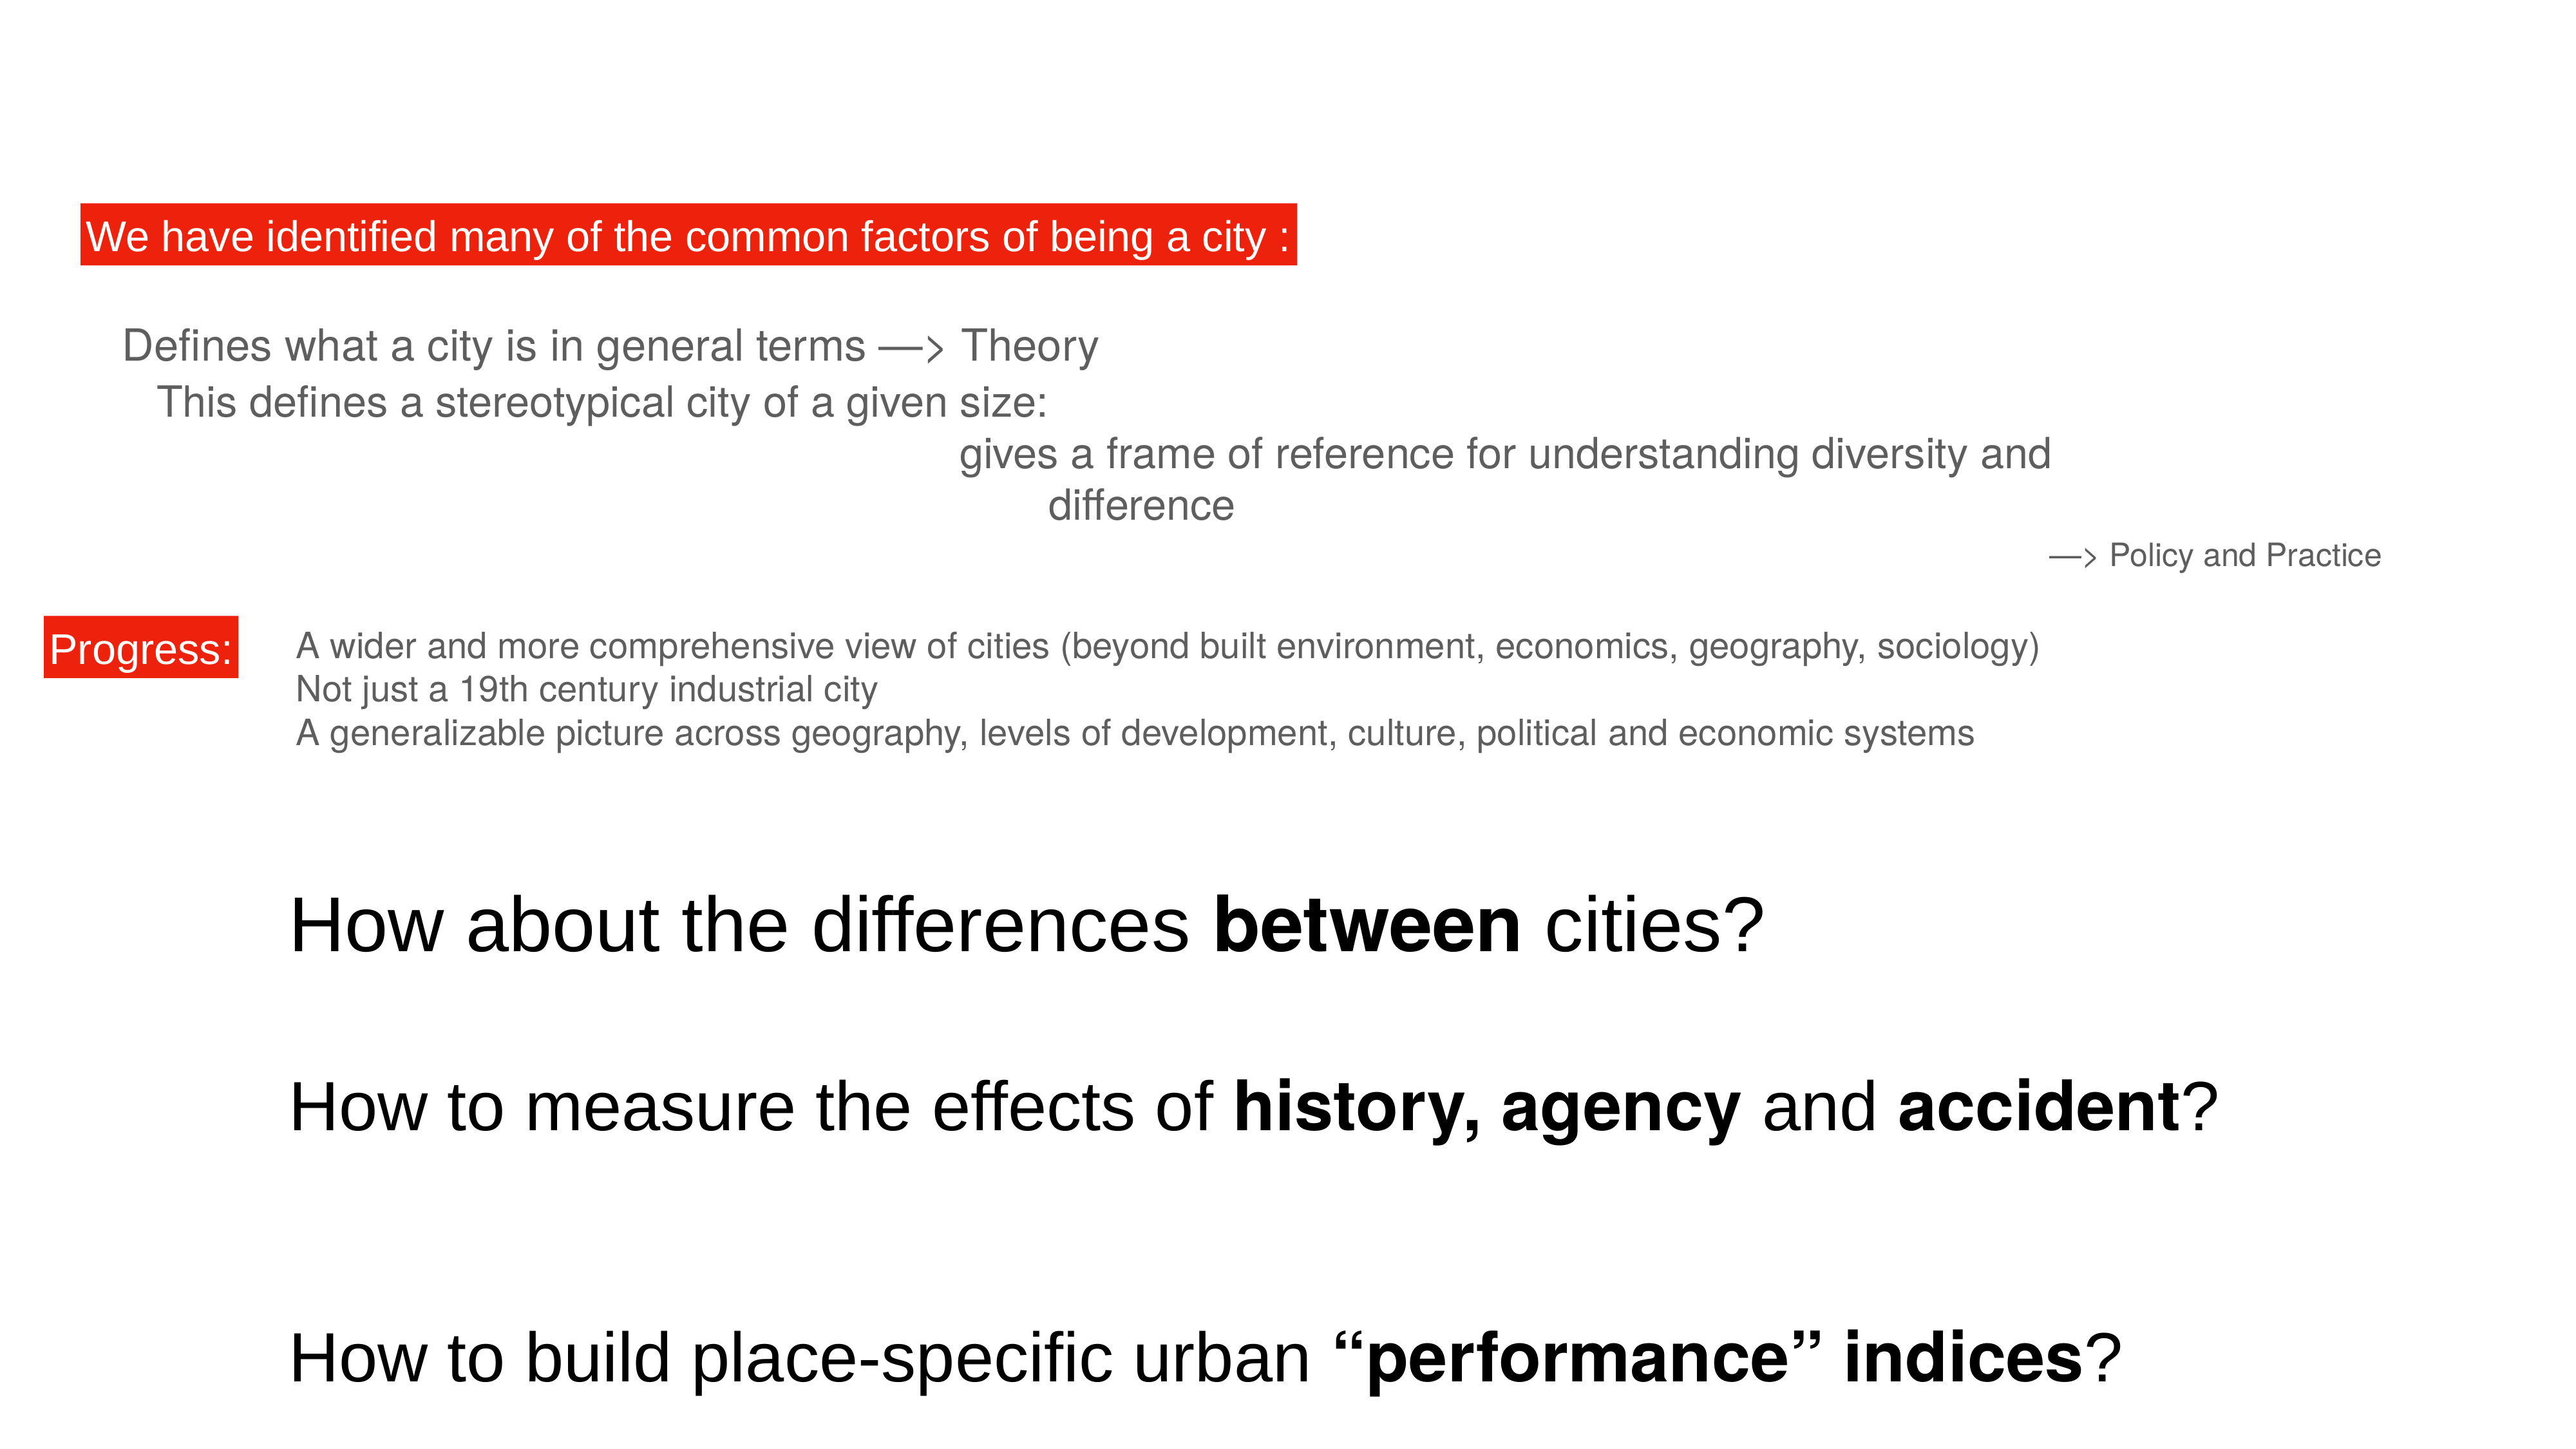

We have identified many of the common factors of being a city :
Defines what a city is in general terms —> Theory
This defines a stereotypical city of a given size:
                                                         gives a frame of reference for understanding diversity and difference
—> Policy and Practice
Progress:
A wider and more comprehensive view of cities (beyond built environment, economics, geography, sociology)
Not just a 19th century industrial city
A generalizable picture across geography, levels of development, culture, political and economic systems
# How about the differences between cities?

How to measure the effects of history, agency and accident?

How to build place-specific urban “performance” indices?